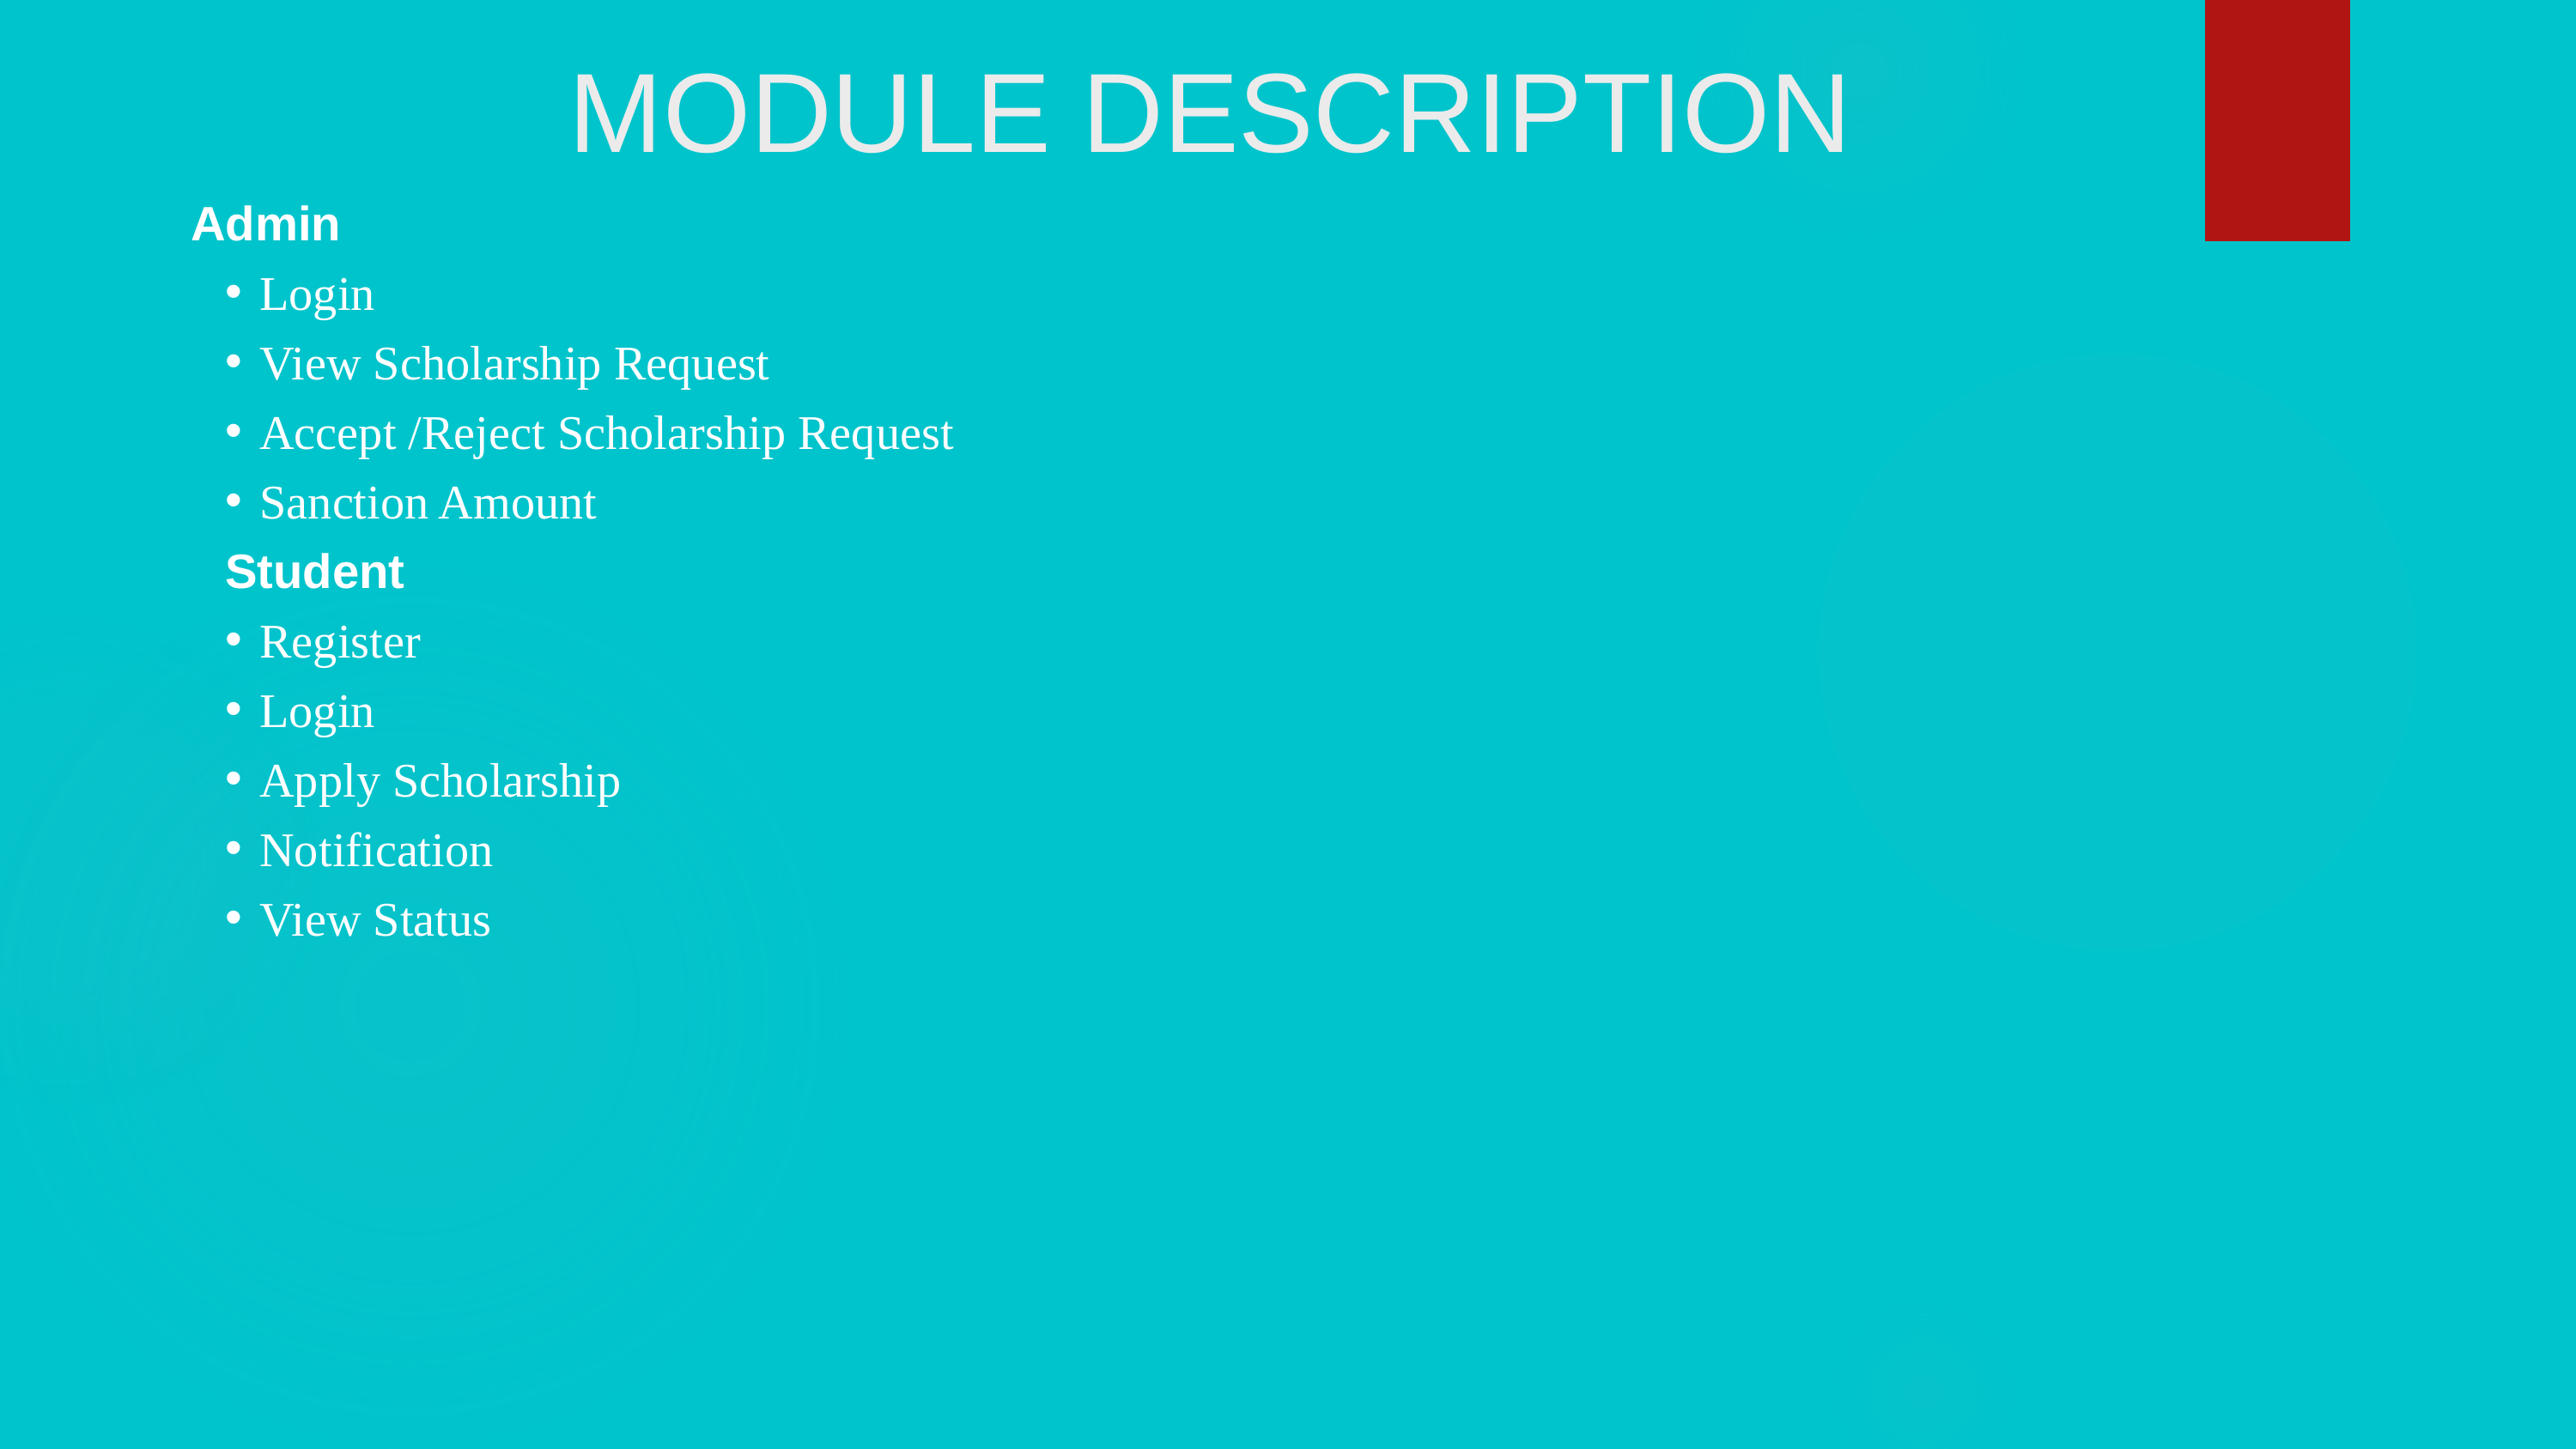

MODULE DESCRIPTION

Admin
Login
View Scholarship Request
Accept /Reject Scholarship Request
Sanction Amount
Student
Register
Login
Apply Scholarship
Notification
View Status